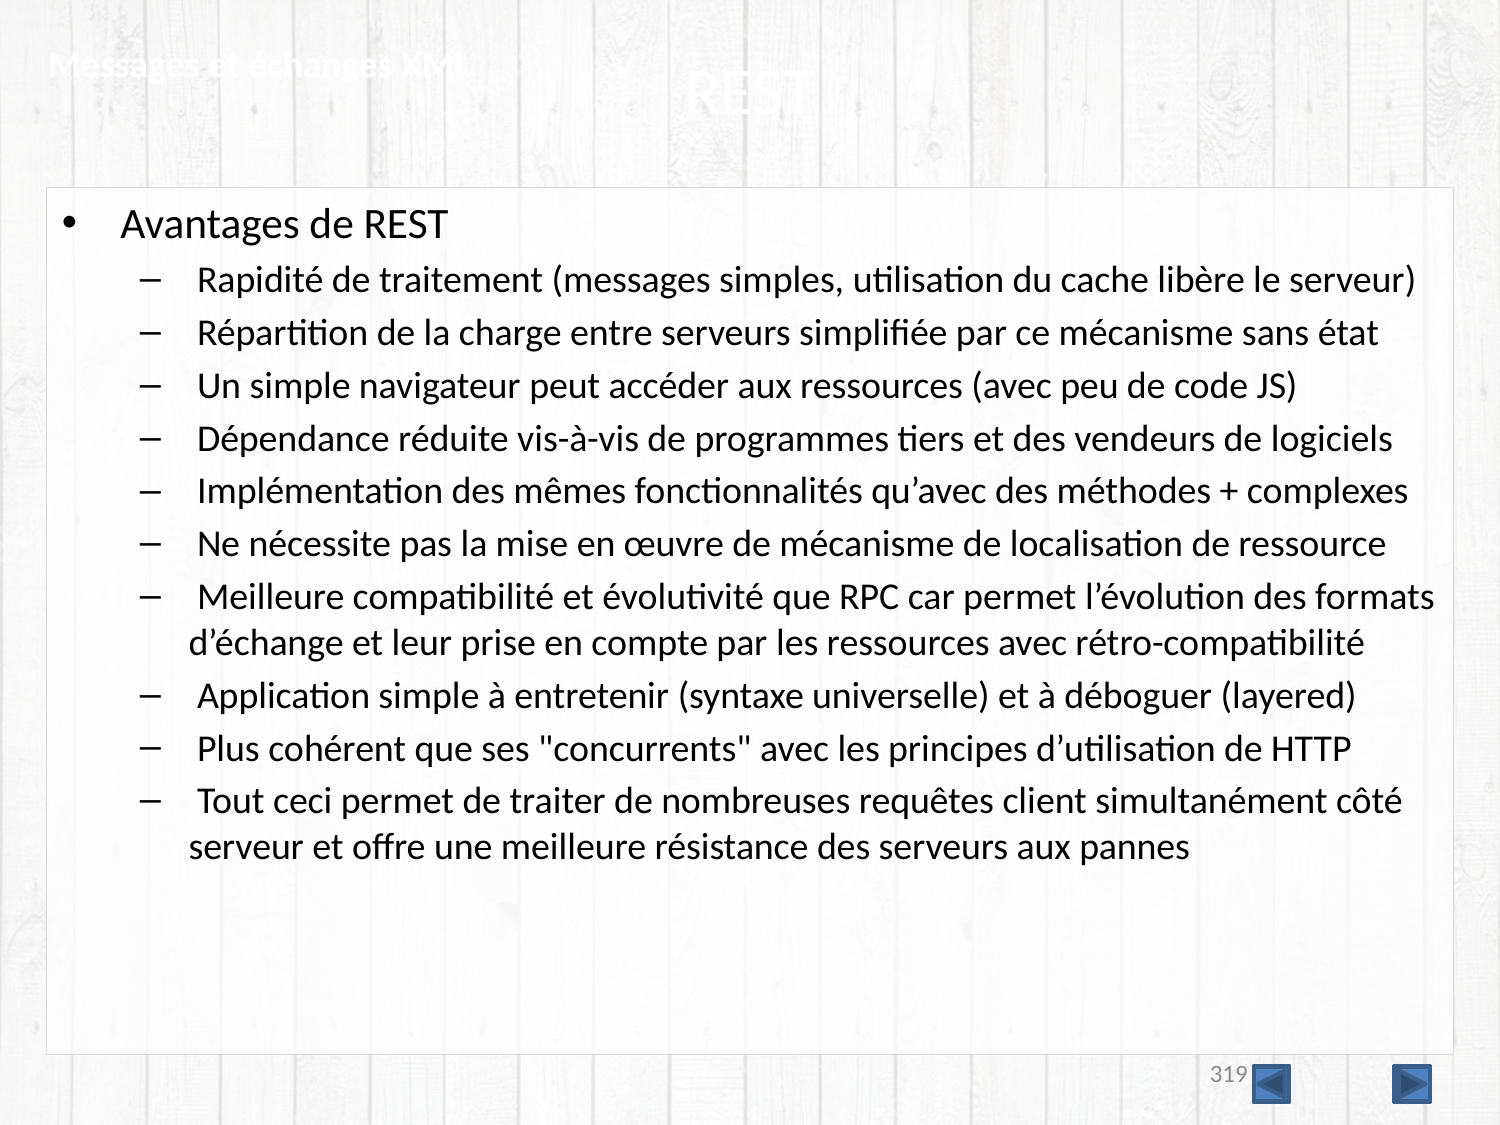

Messages et échanges XML
# REST
Avantages de REST
 Rapidité de traitement (messages simples, utilisation du cache libère le serveur)
 Répartition de la charge entre serveurs simplifiée par ce mécanisme sans état
 Un simple navigateur peut accéder aux ressources (avec peu de code JS)
 Dépendance réduite vis-à-vis de programmes tiers et des vendeurs de logiciels
 Implémentation des mêmes fonctionnalités qu’avec des méthodes + complexes
 Ne nécessite pas la mise en œuvre de mécanisme de localisation de ressource
 Meilleure compatibilité et évolutivité que RPC car permet l’évolution des formats d’échange et leur prise en compte par les ressources avec rétro-compatibilité
 Application simple à entretenir (syntaxe universelle) et à déboguer (layered)
 Plus cohérent que ses "concurrents" avec les principes d’utilisation de HTTP
 Tout ceci permet de traiter de nombreuses requêtes client simultanément côté serveur et offre une meilleure résistance des serveurs aux pannes
319